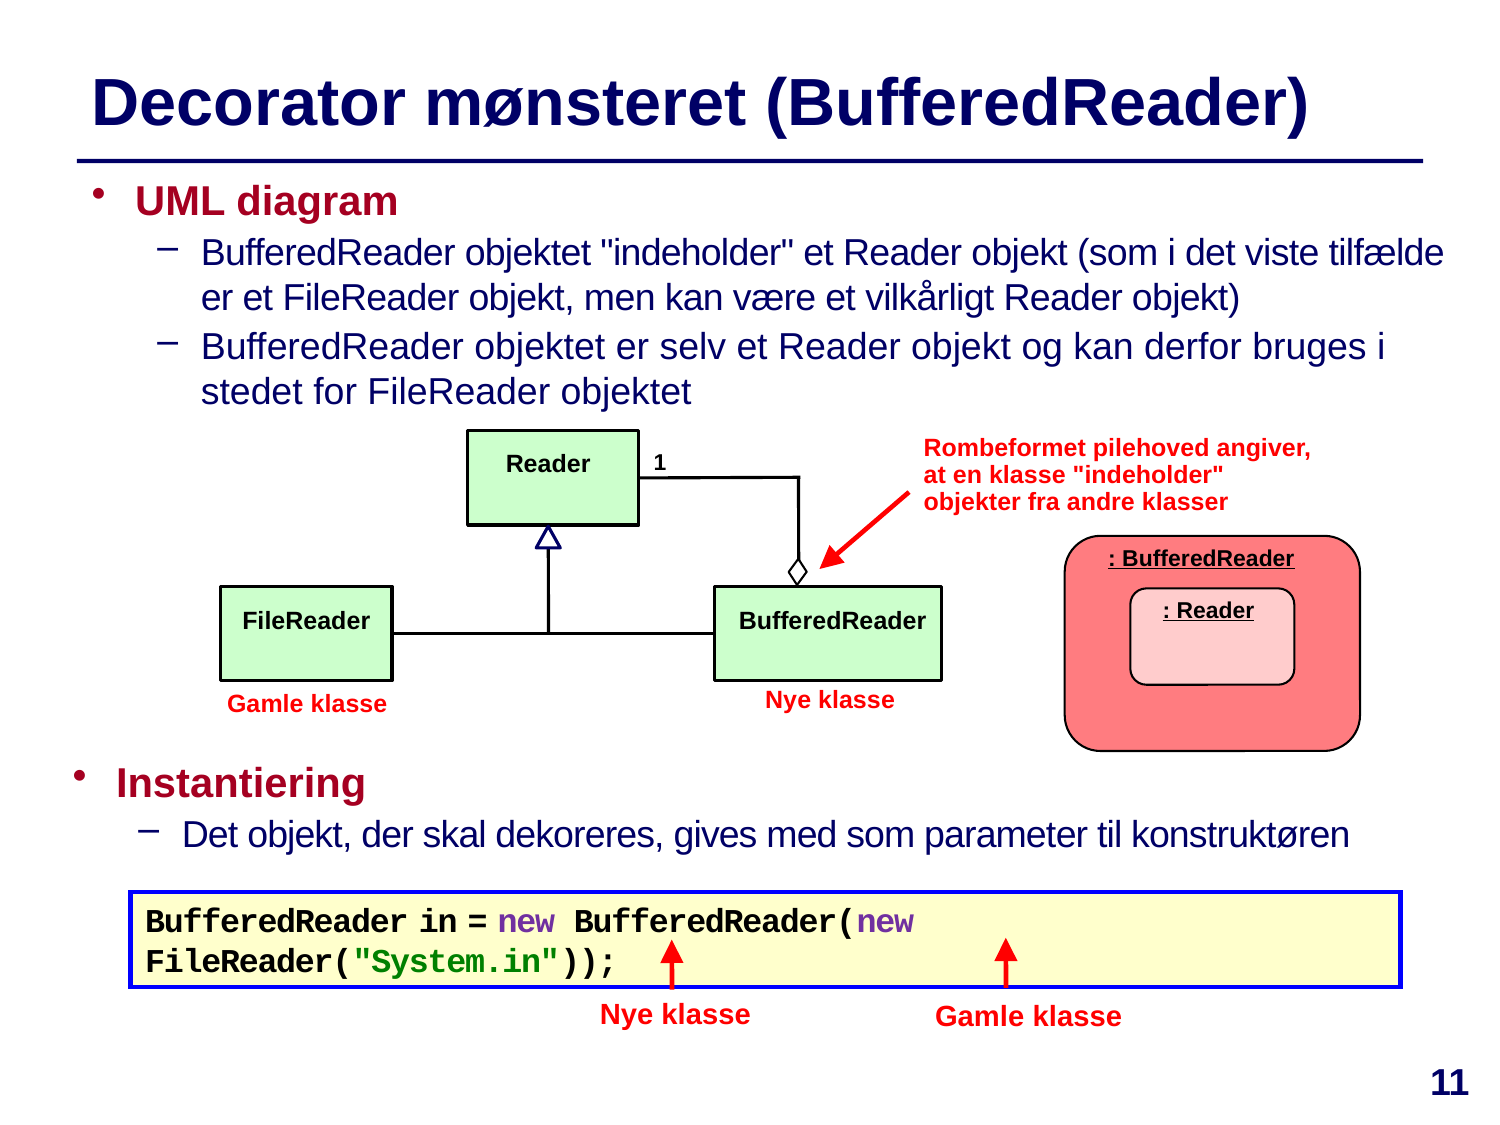

# Decorator mønsteret (BufferedReader)
UML diagram
BufferedReader objektet "indeholder" et Reader objekt (som i det viste tilfælde er et FileReader objekt, men kan være et vilkårligt Reader objekt)
BufferedReader objektet er selv et Reader objekt og kan derfor bruges i stedet for FileReader objektet
Rombeformet pilehoved angiver, at en klasse "indeholder" objekter fra andre klasser

Reader
1

FileReader

BufferedReader

: BufferedReader

: Reader
Nye klasse
Gamle klasse
Instantiering
Det objekt, der skal dekoreres, gives med som parameter til konstruktøren
BufferedReader in = new BufferedReader(new FileReader("System.in"));

Nye klasse
Gamle klasse
11